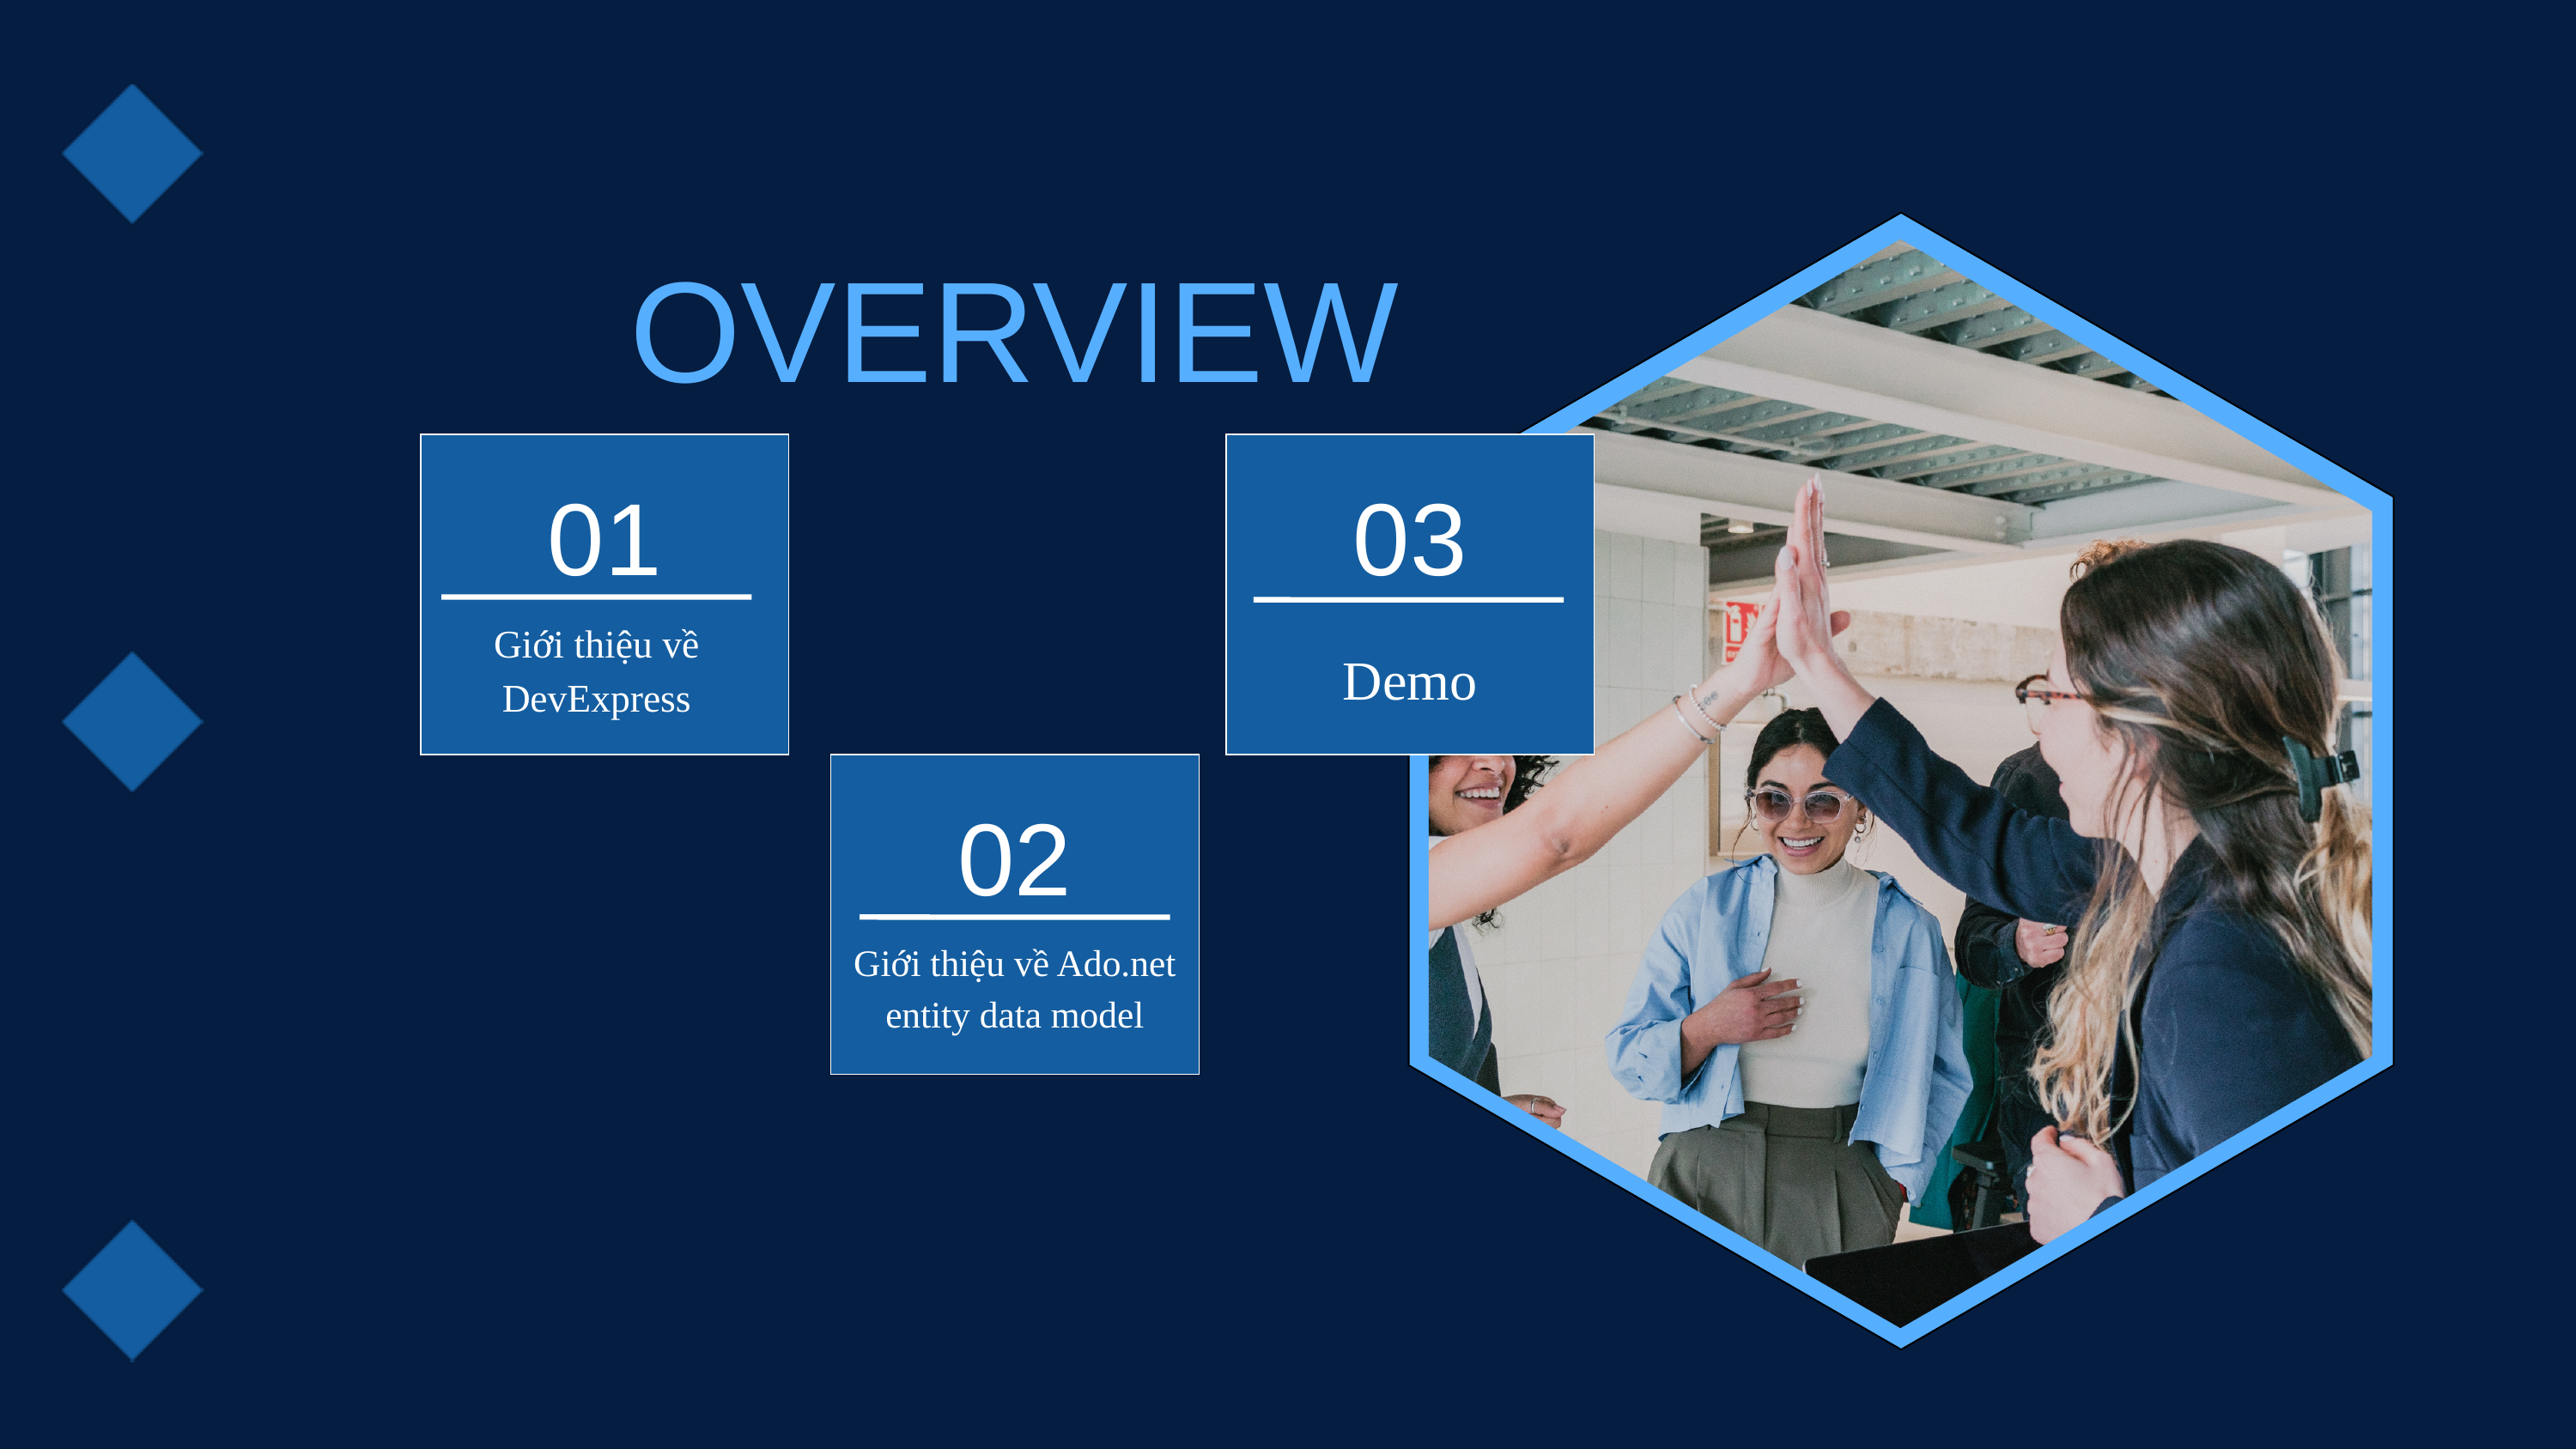

OVERVIEW

01
03

Giới thiệu về DevExpress
Demo

02

Giới thiệu về Ado.net entity data model